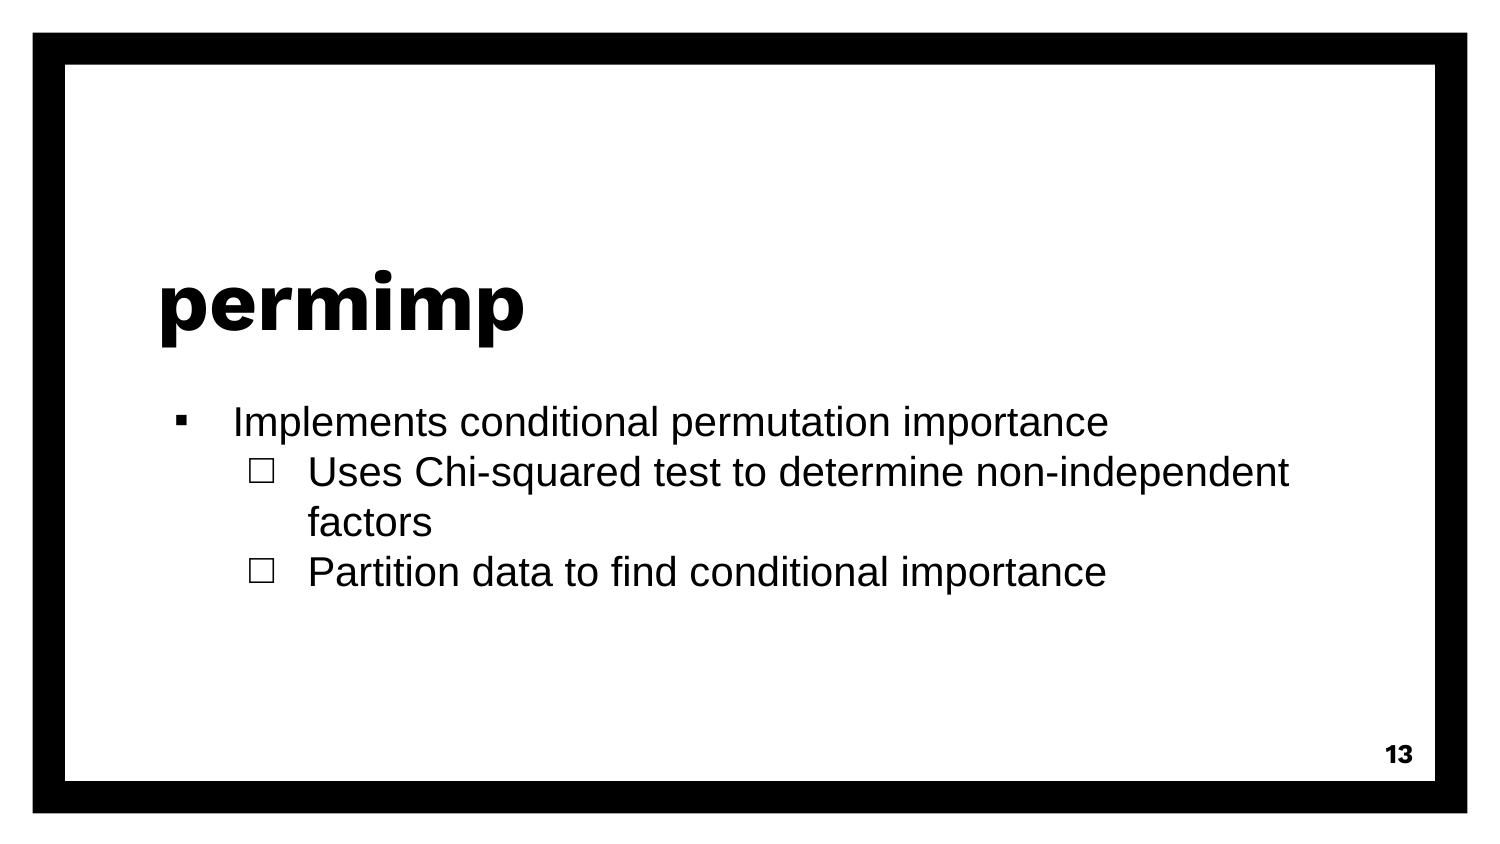

# permimp
Implements conditional permutation importance
Uses Chi-squared test to determine non-independent factors
Partition data to find conditional importance
13